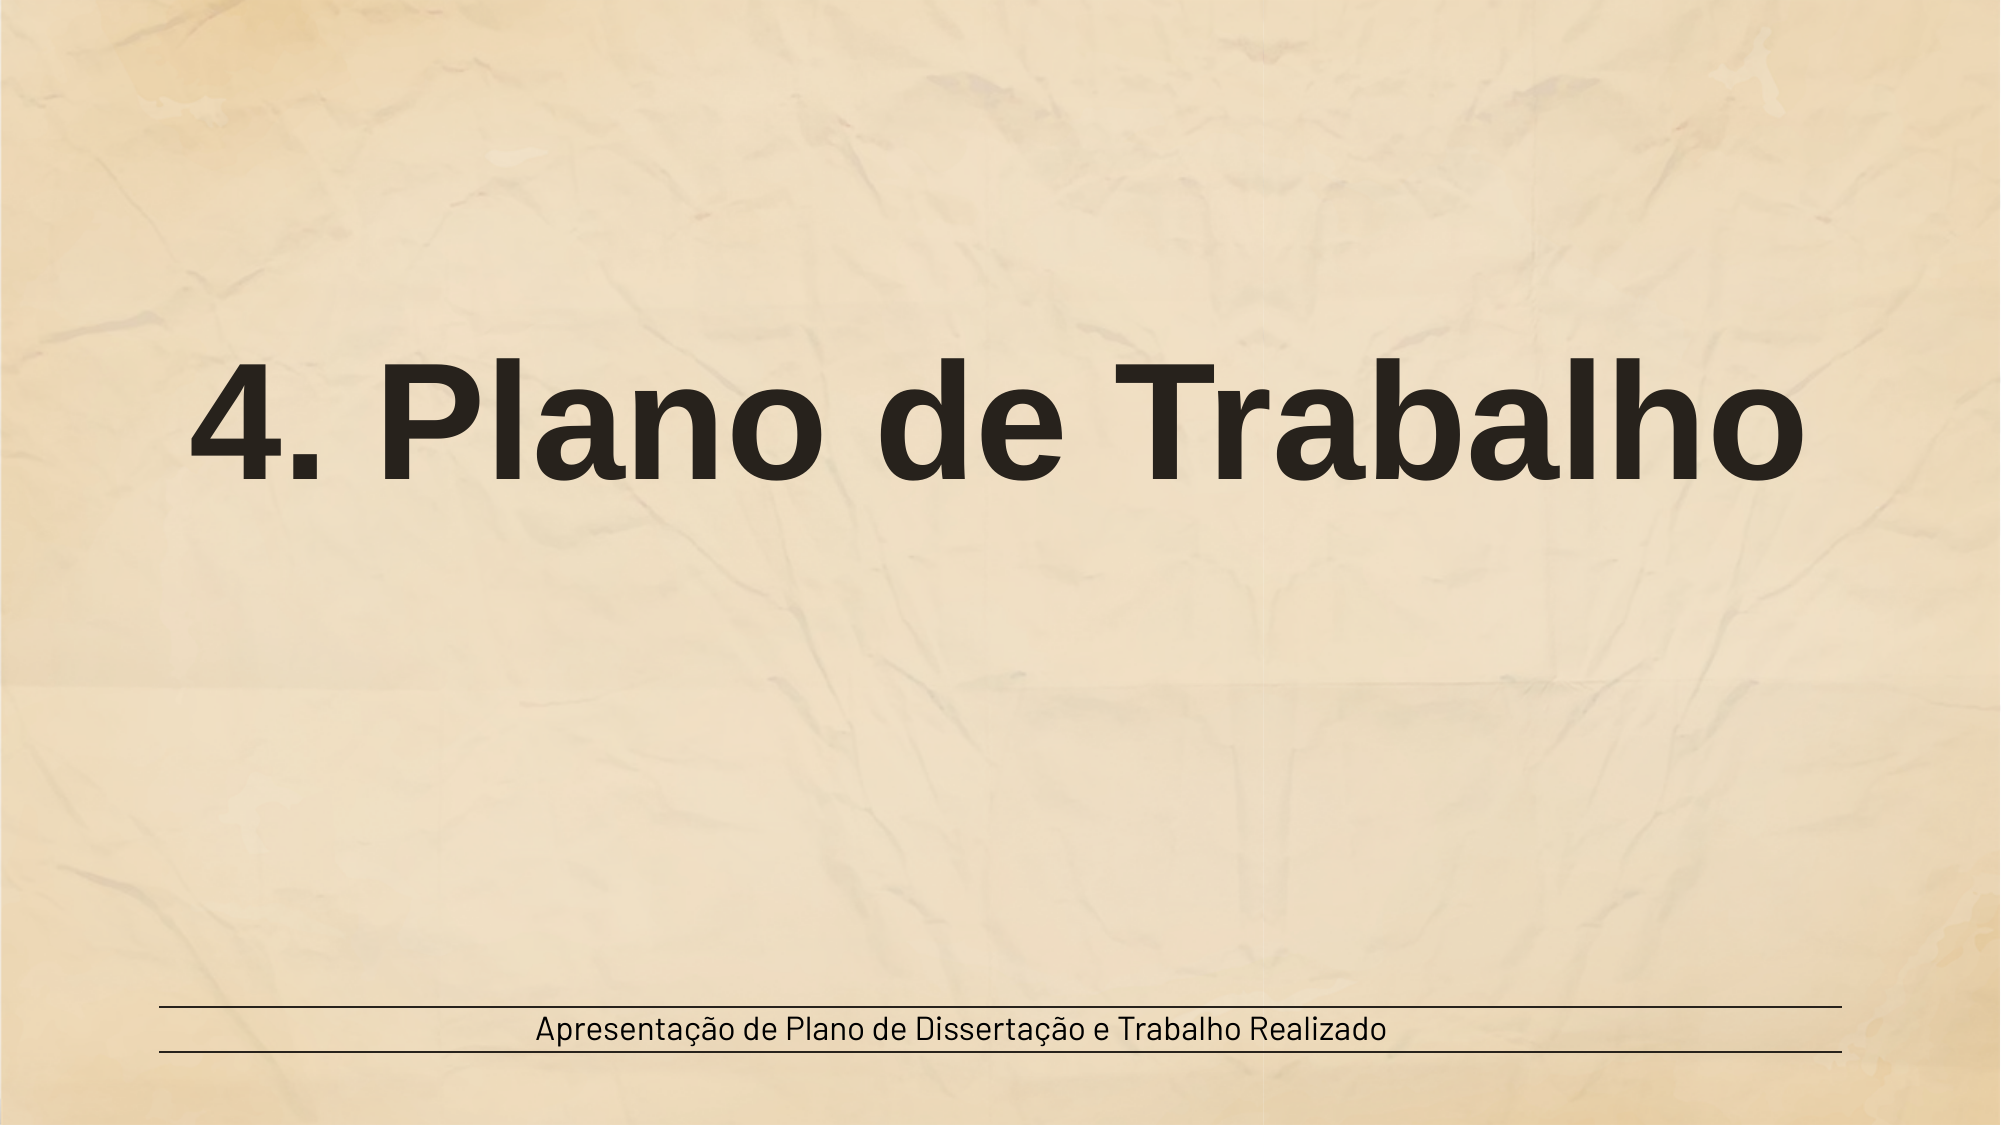

# 4. Plano de Trabalho
Apresentação de Plano de Dissertação e Trabalho Realizado